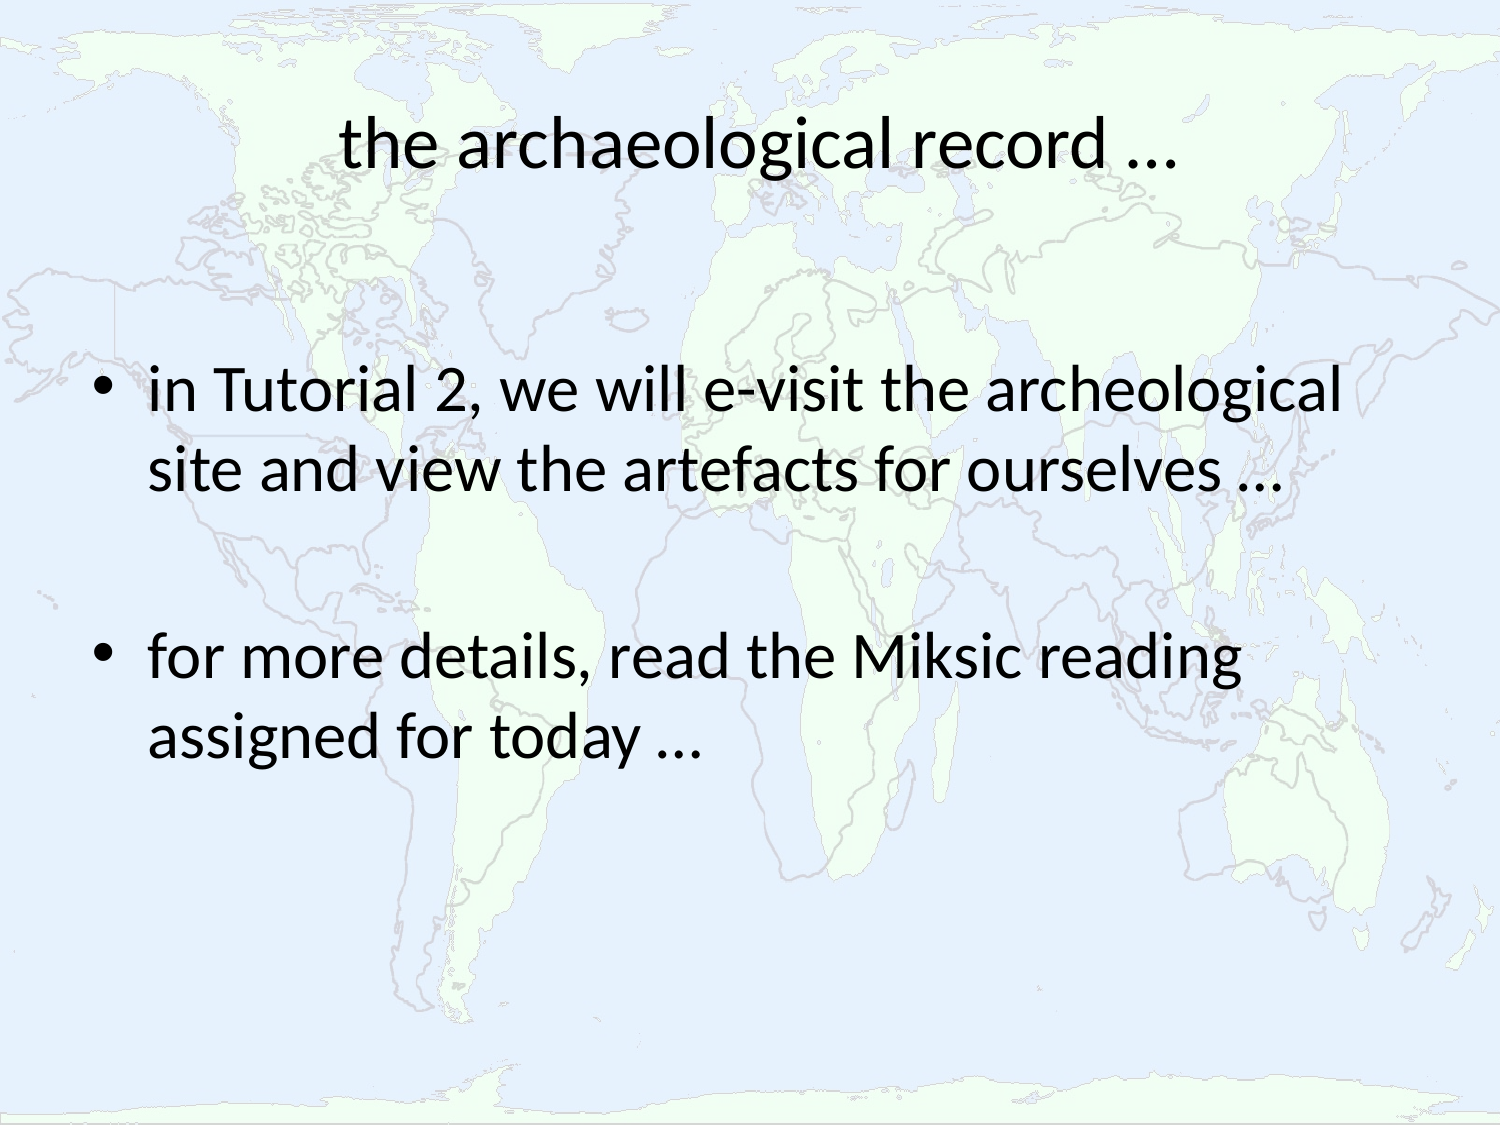

# the archaeological record …

in Tutorial 2, we will e-visit the archeological site and view the artefacts for ourselves …

for more details, read the Miksic reading assigned for today …